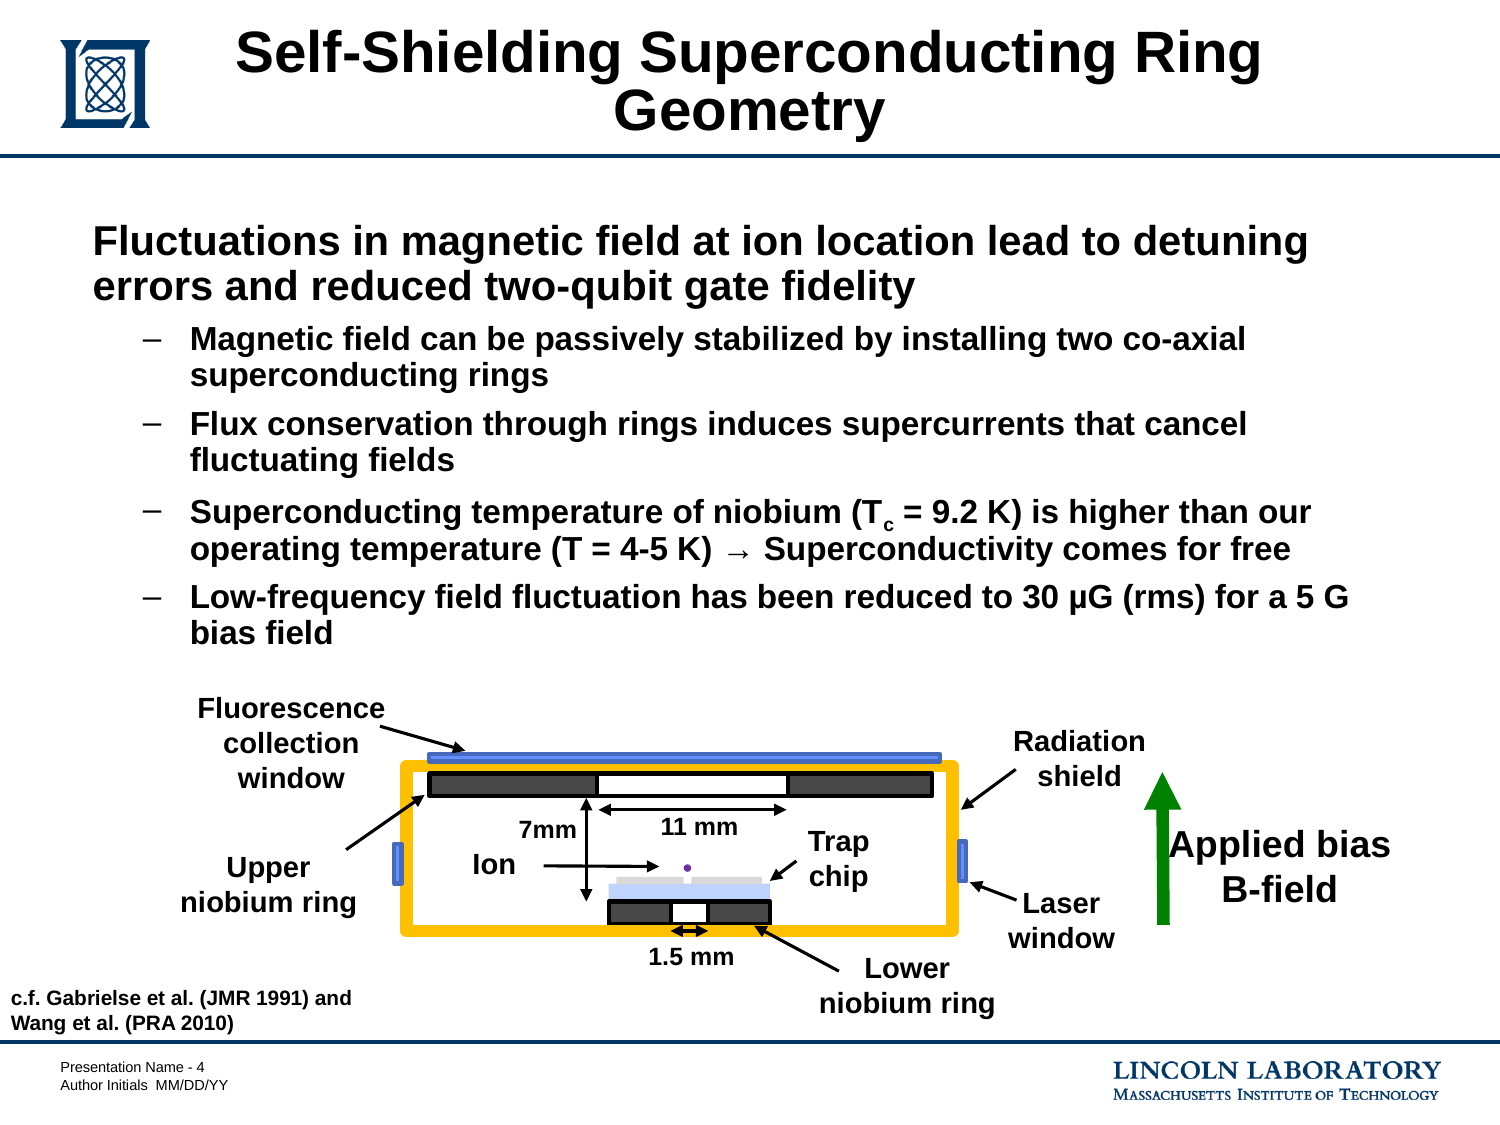

# Self-Shielding Superconducting Ring Geometry
Fluctuations in magnetic field at ion location lead to detuning errors and reduced two-qubit gate fidelity
Magnetic field can be passively stabilized by installing two co-axial superconducting rings
Flux conservation through rings induces supercurrents that cancel fluctuating fields
Superconducting temperature of niobium (Tc = 9.2 K) is higher than our operating temperature (T = 4-5 K) → Superconductivity comes for free
Low-frequency field fluctuation has been reduced to 30 µG (rms) for a 5 G bias field

Fluorescence collection window
Radiation shield

 11 mm
7mm
Applied bias
B-field
Trap
chip
Ion
Upper
niobium ring

Laser
window

1.5 mm
Lower
niobium ring
c.f. Gabrielse et al. (JMR 1991) and Wang et al. (PRA 2010)